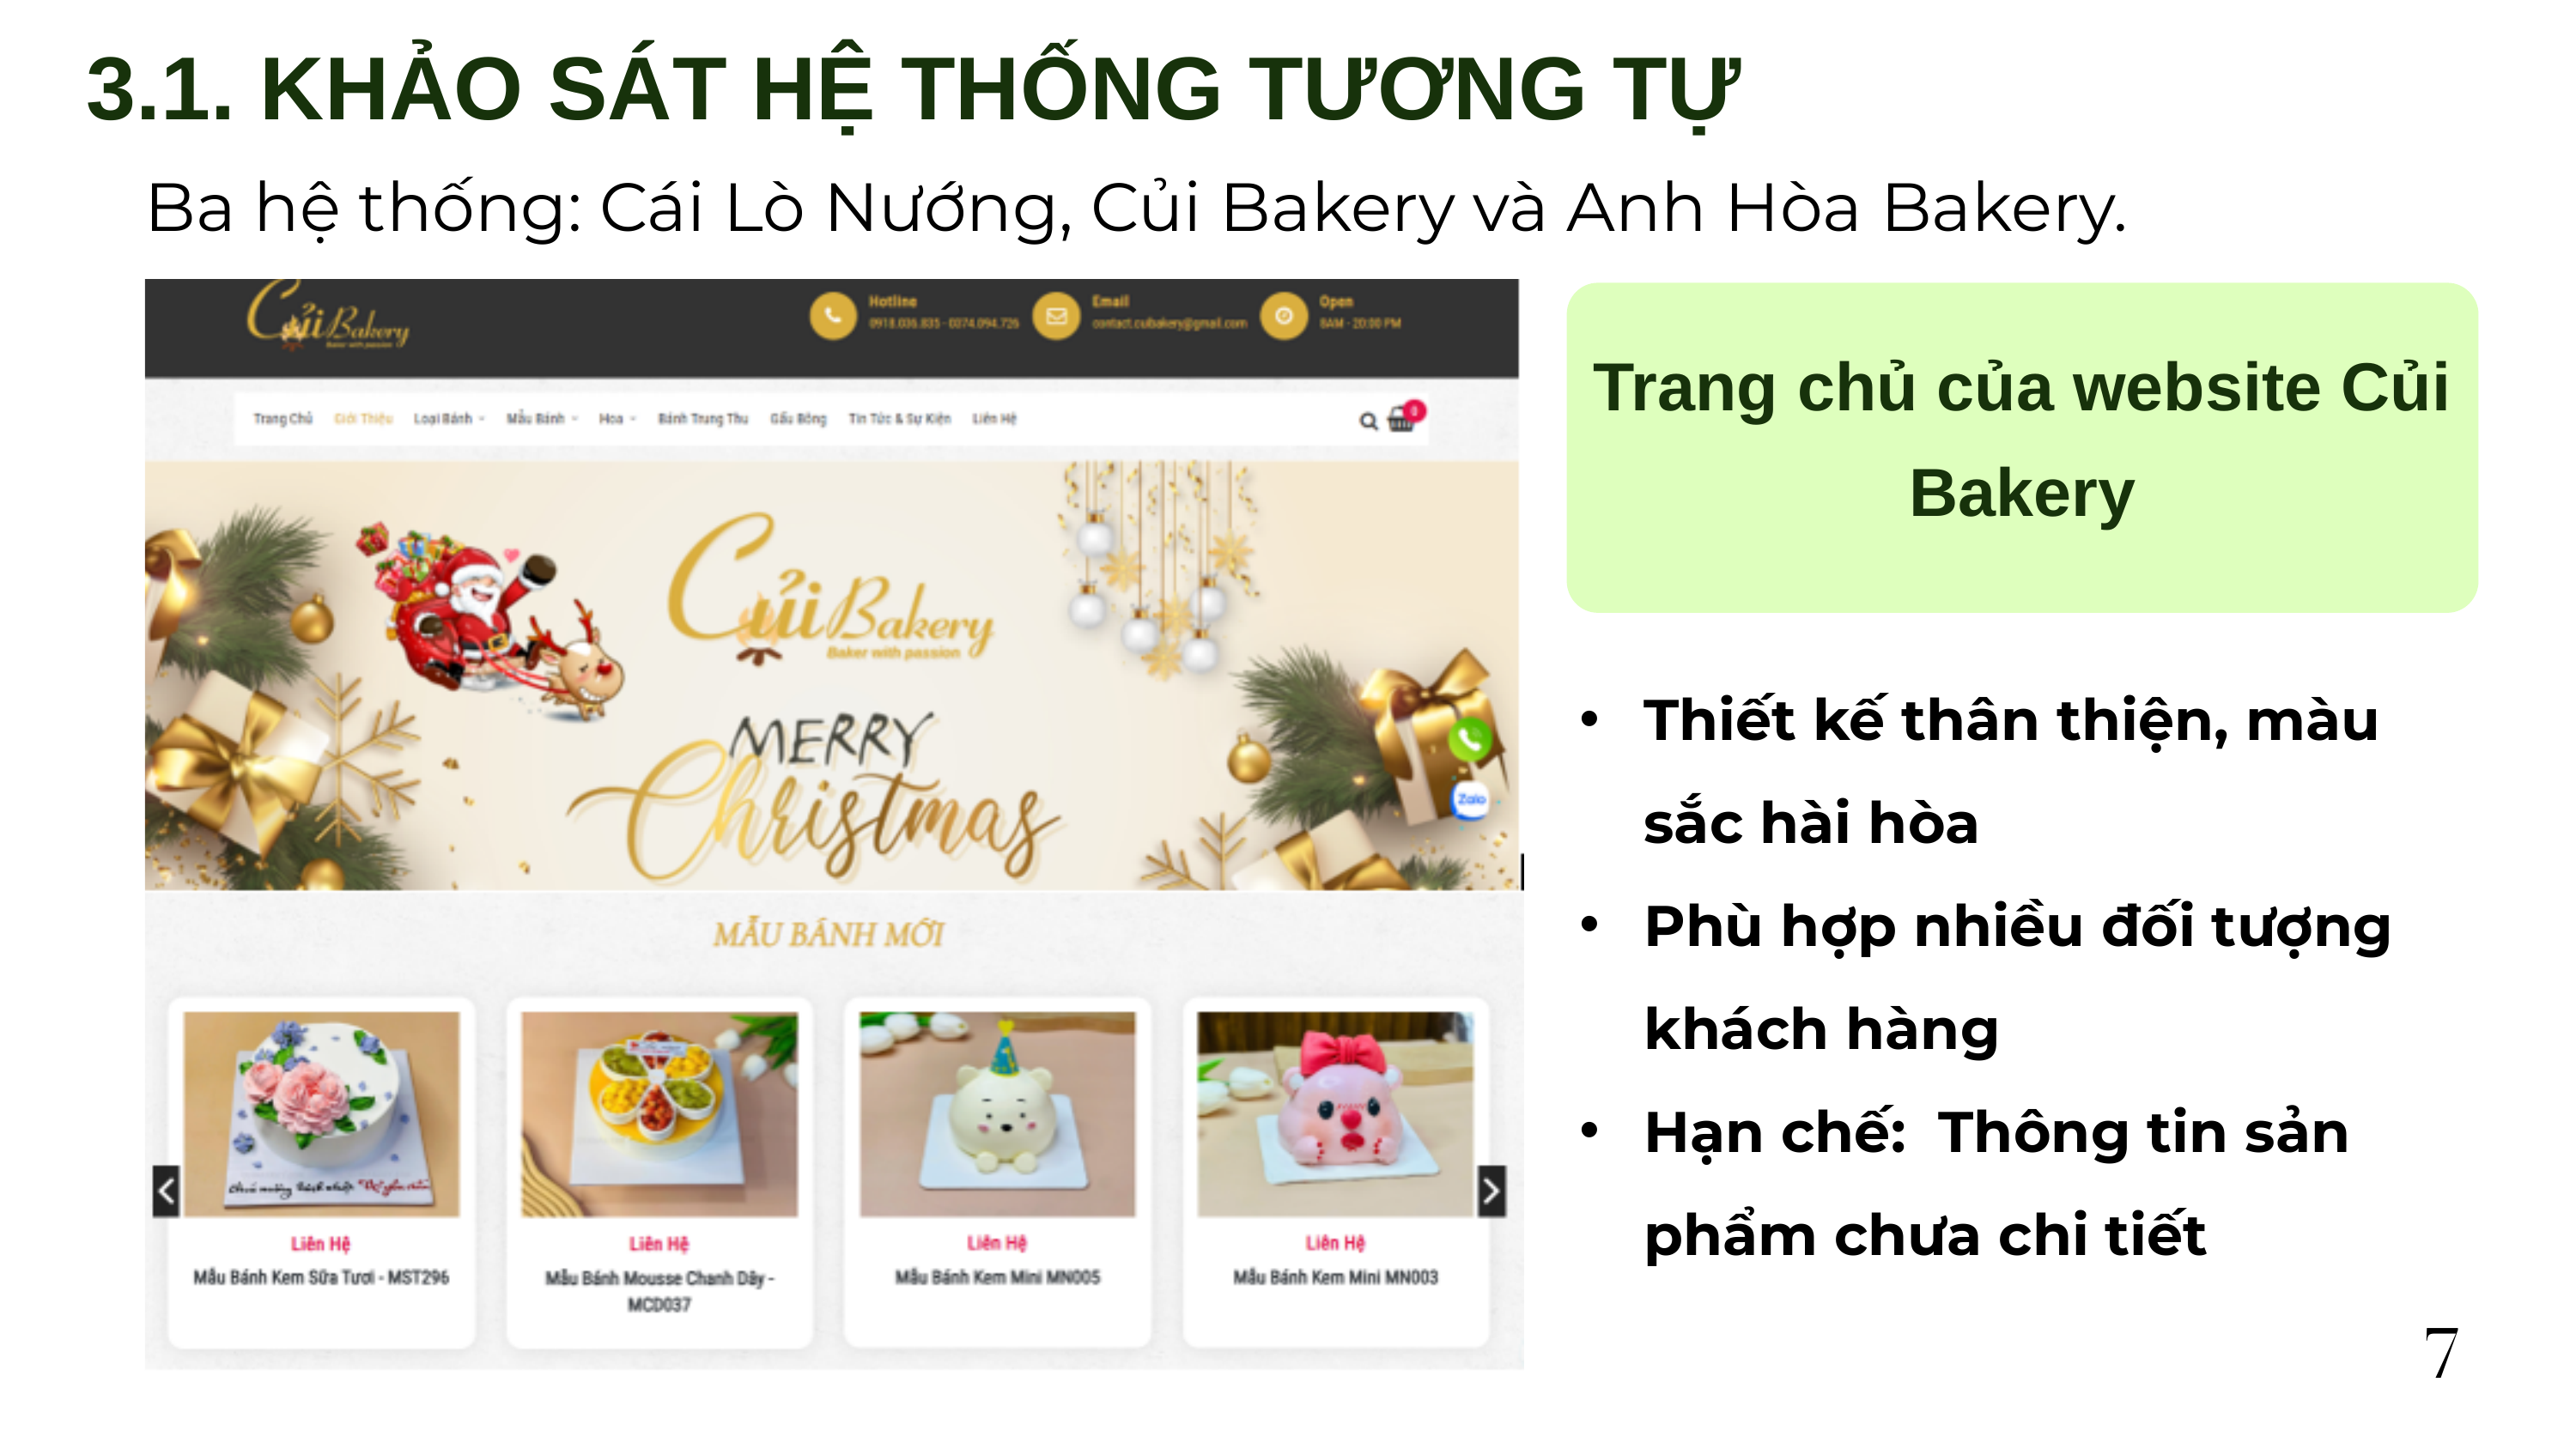

3.1. KHẢO SÁT HỆ THỐNG TƯƠNG TỰ
Ba hệ thống: Cái Lò Nướng, Củi Bakery và Anh Hòa Bakery.

Trang chủ của website Củi Bakery

Thiết kế thân thiện, màu sắc hài hòa
Phù hợp nhiều đối tượng khách hàng
Hạn chế:  Thông tin sản phẩm chưa chi tiết
7